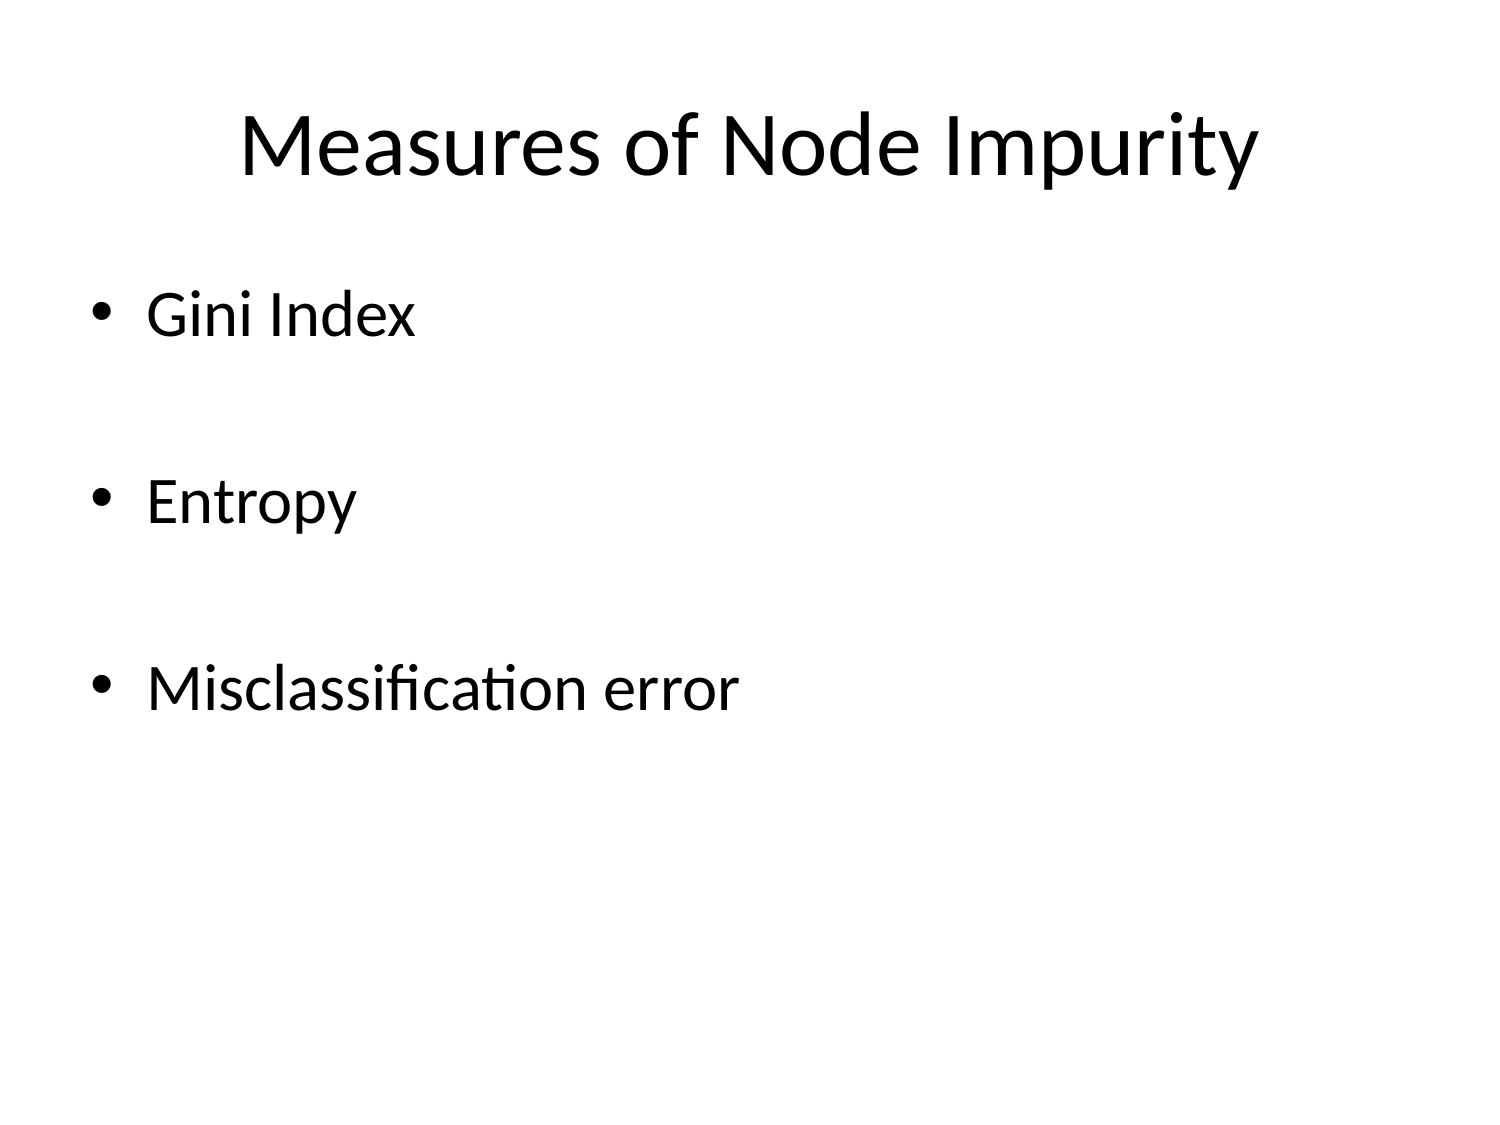

# Measures of Node Impurity
Gini Index

Entropy

Misclassification error